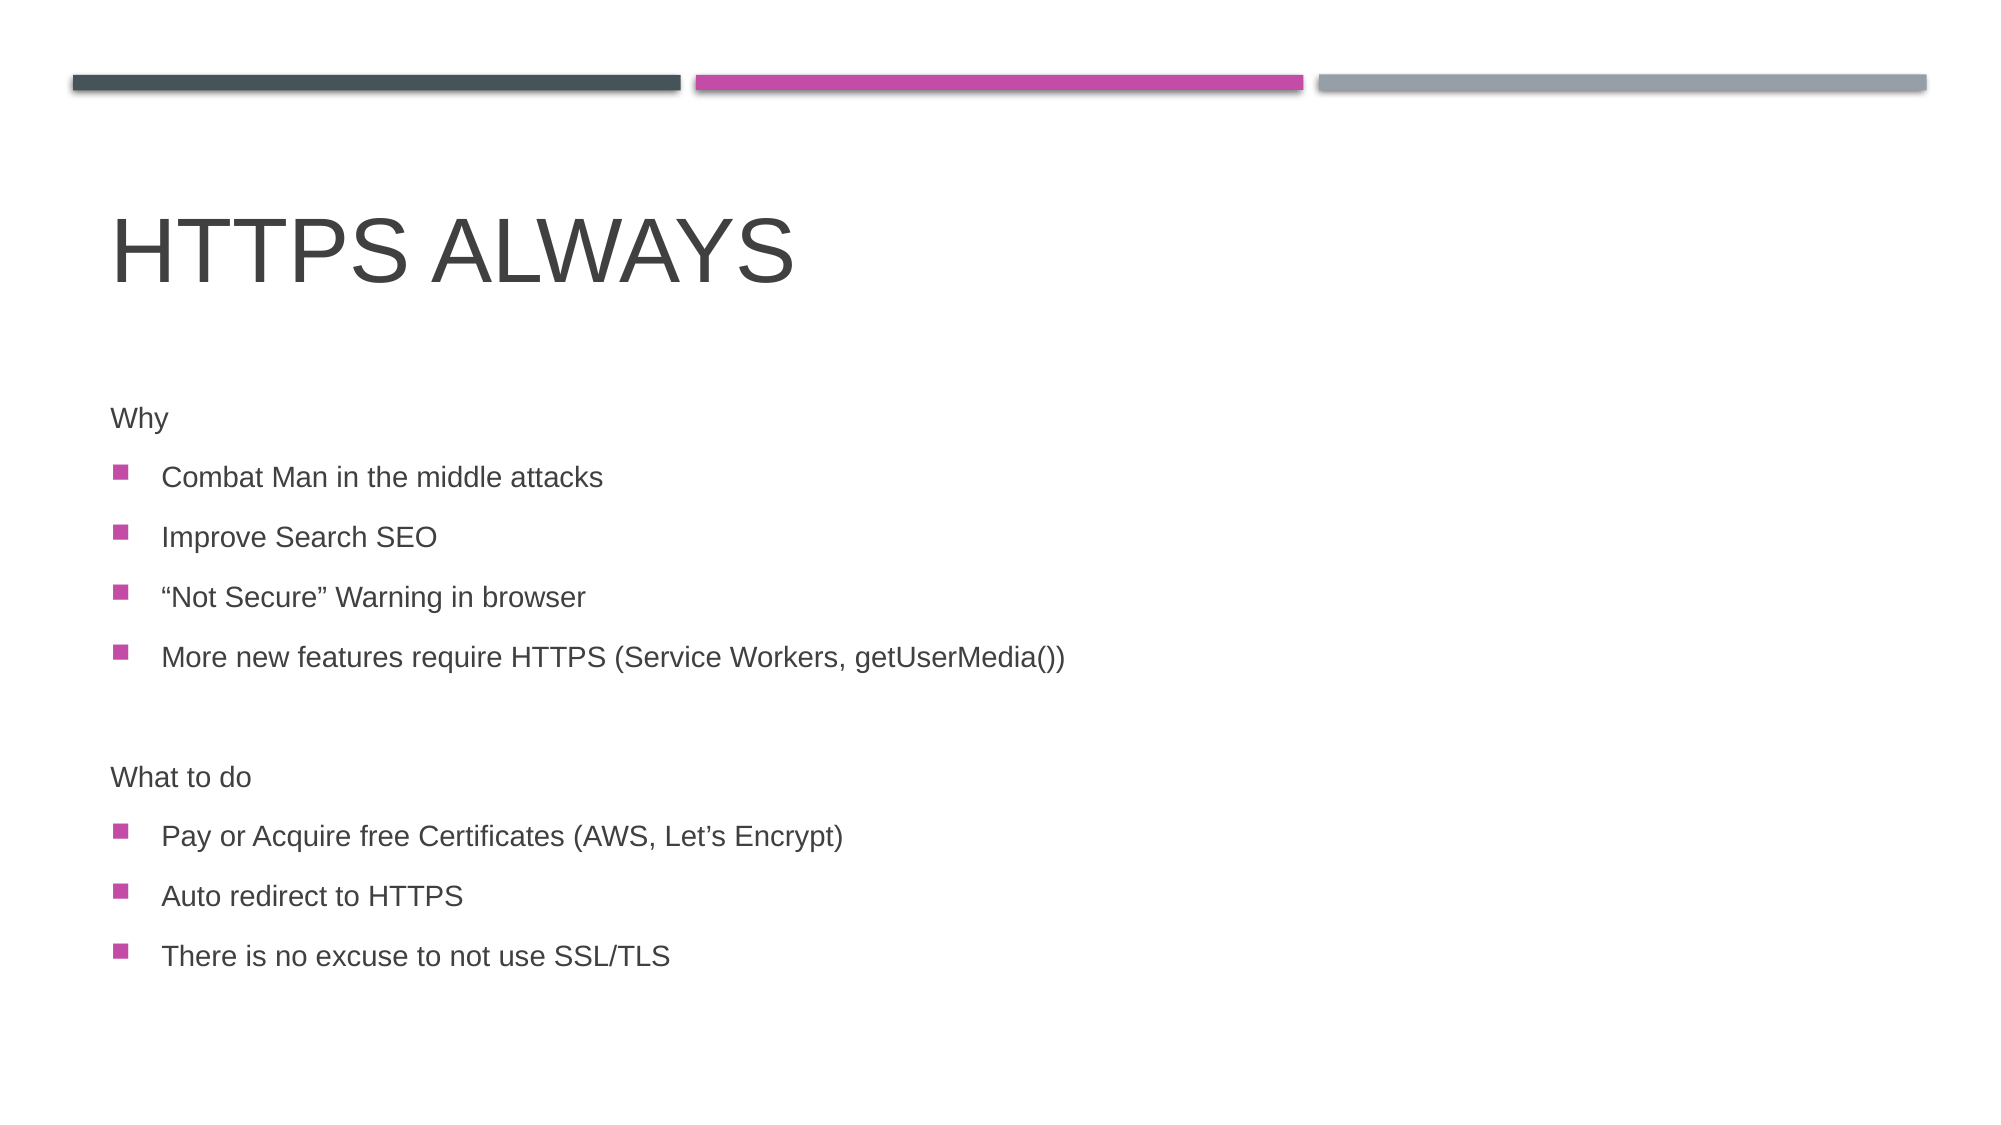

# https always
Why
Combat Man in the middle attacks
Improve Search SEO
“Not Secure” Warning in browser
More new features require HTTPS (Service Workers, getUserMedia())

What to do
Pay or Acquire free Certificates (AWS, Let’s Encrypt)
Auto redirect to HTTPS
There is no excuse to not use SSL/TLS